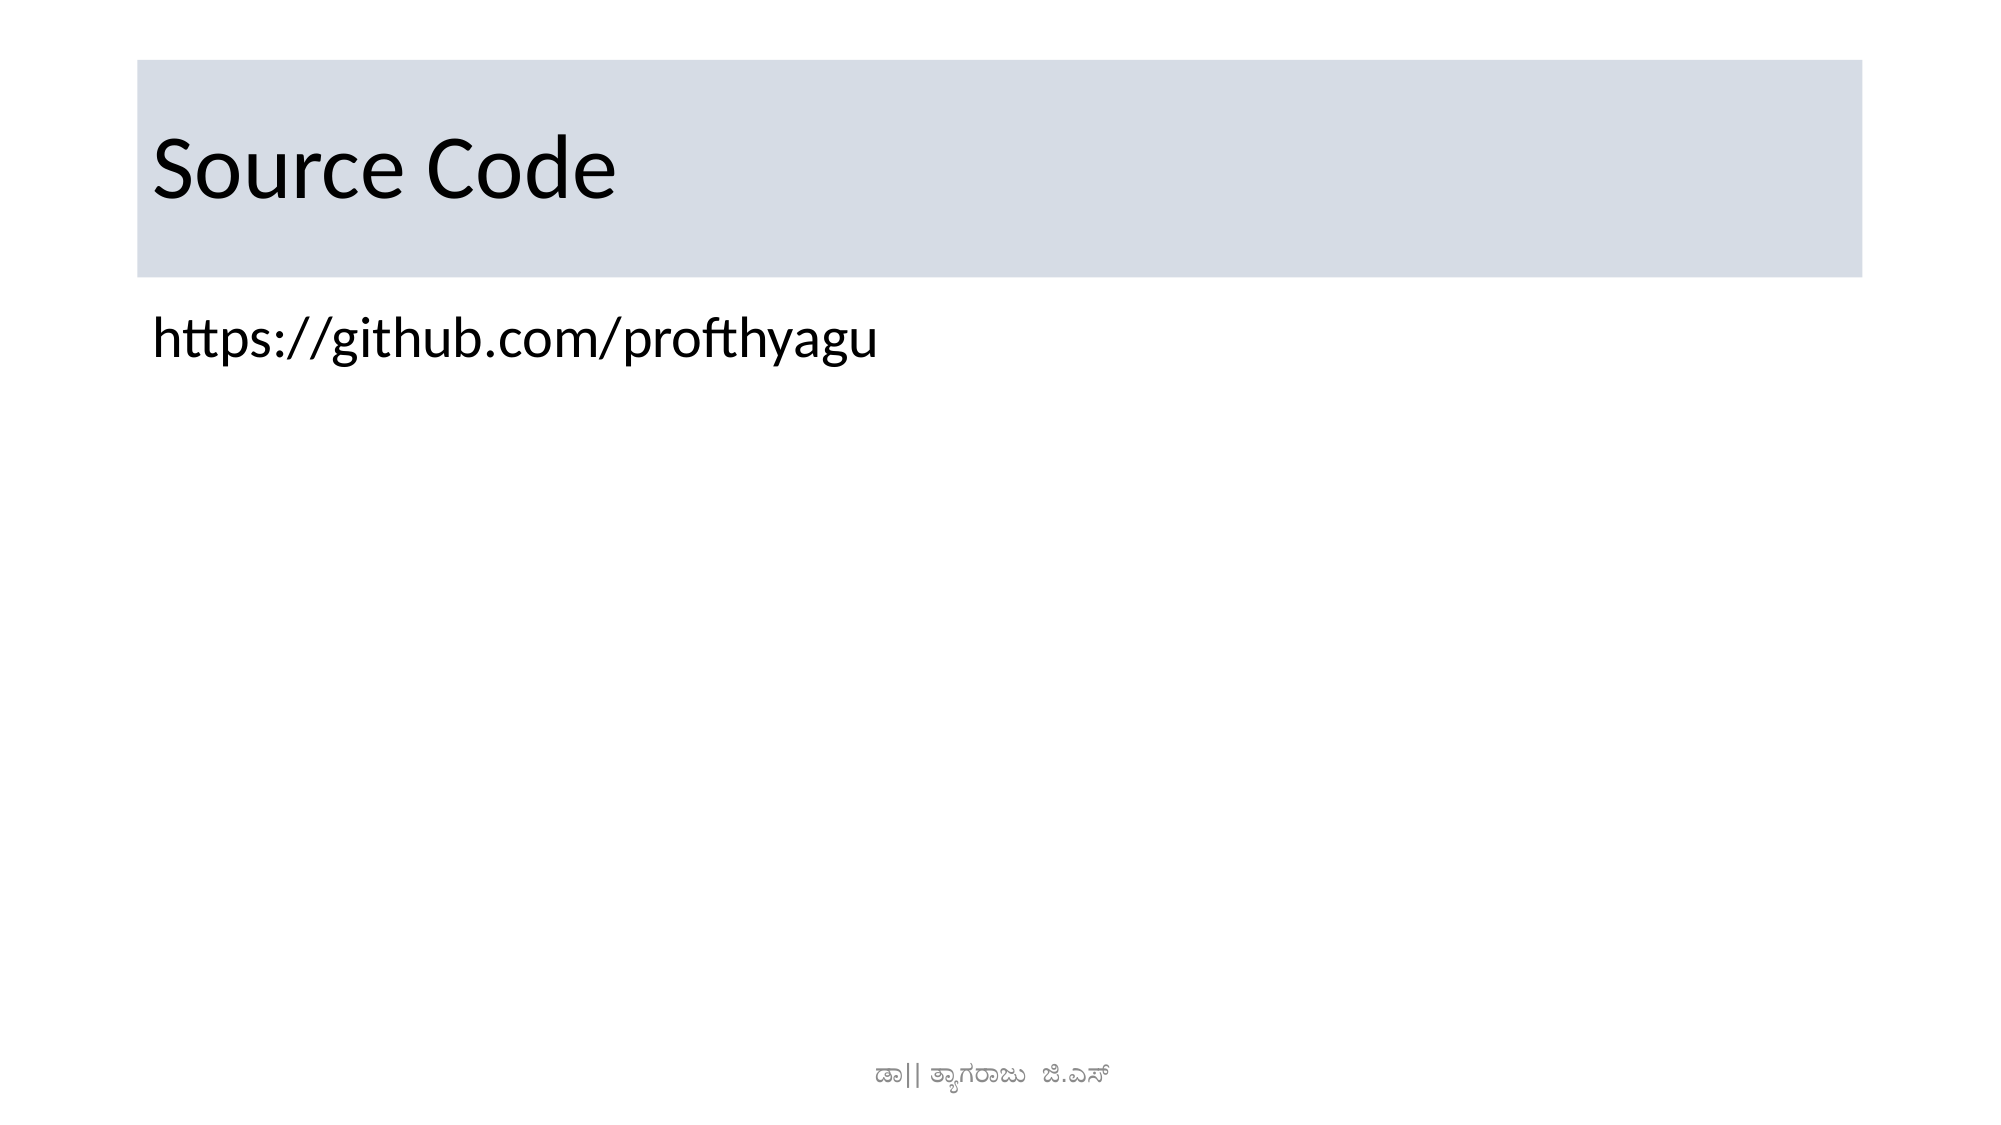

# Source Code
https://github.com/profthyagu

ಡಾ|| ತ್ಯಾಗರಾಜು  ಜಿ.ಎಸ್